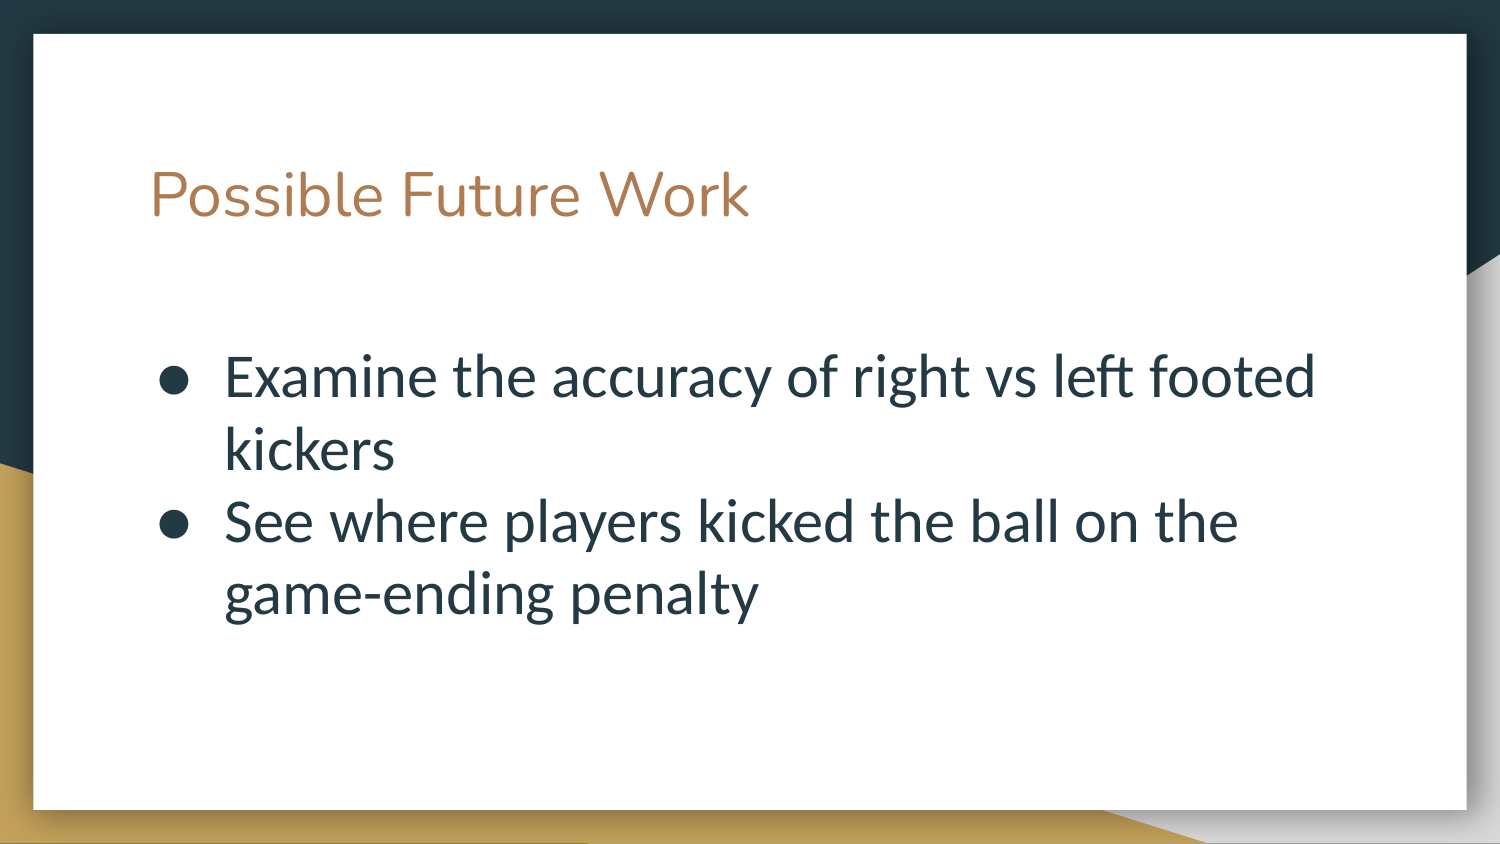

# Possible Future Work
Examine the accuracy of right vs left footed kickers
See where players kicked the ball on the game-ending penalty